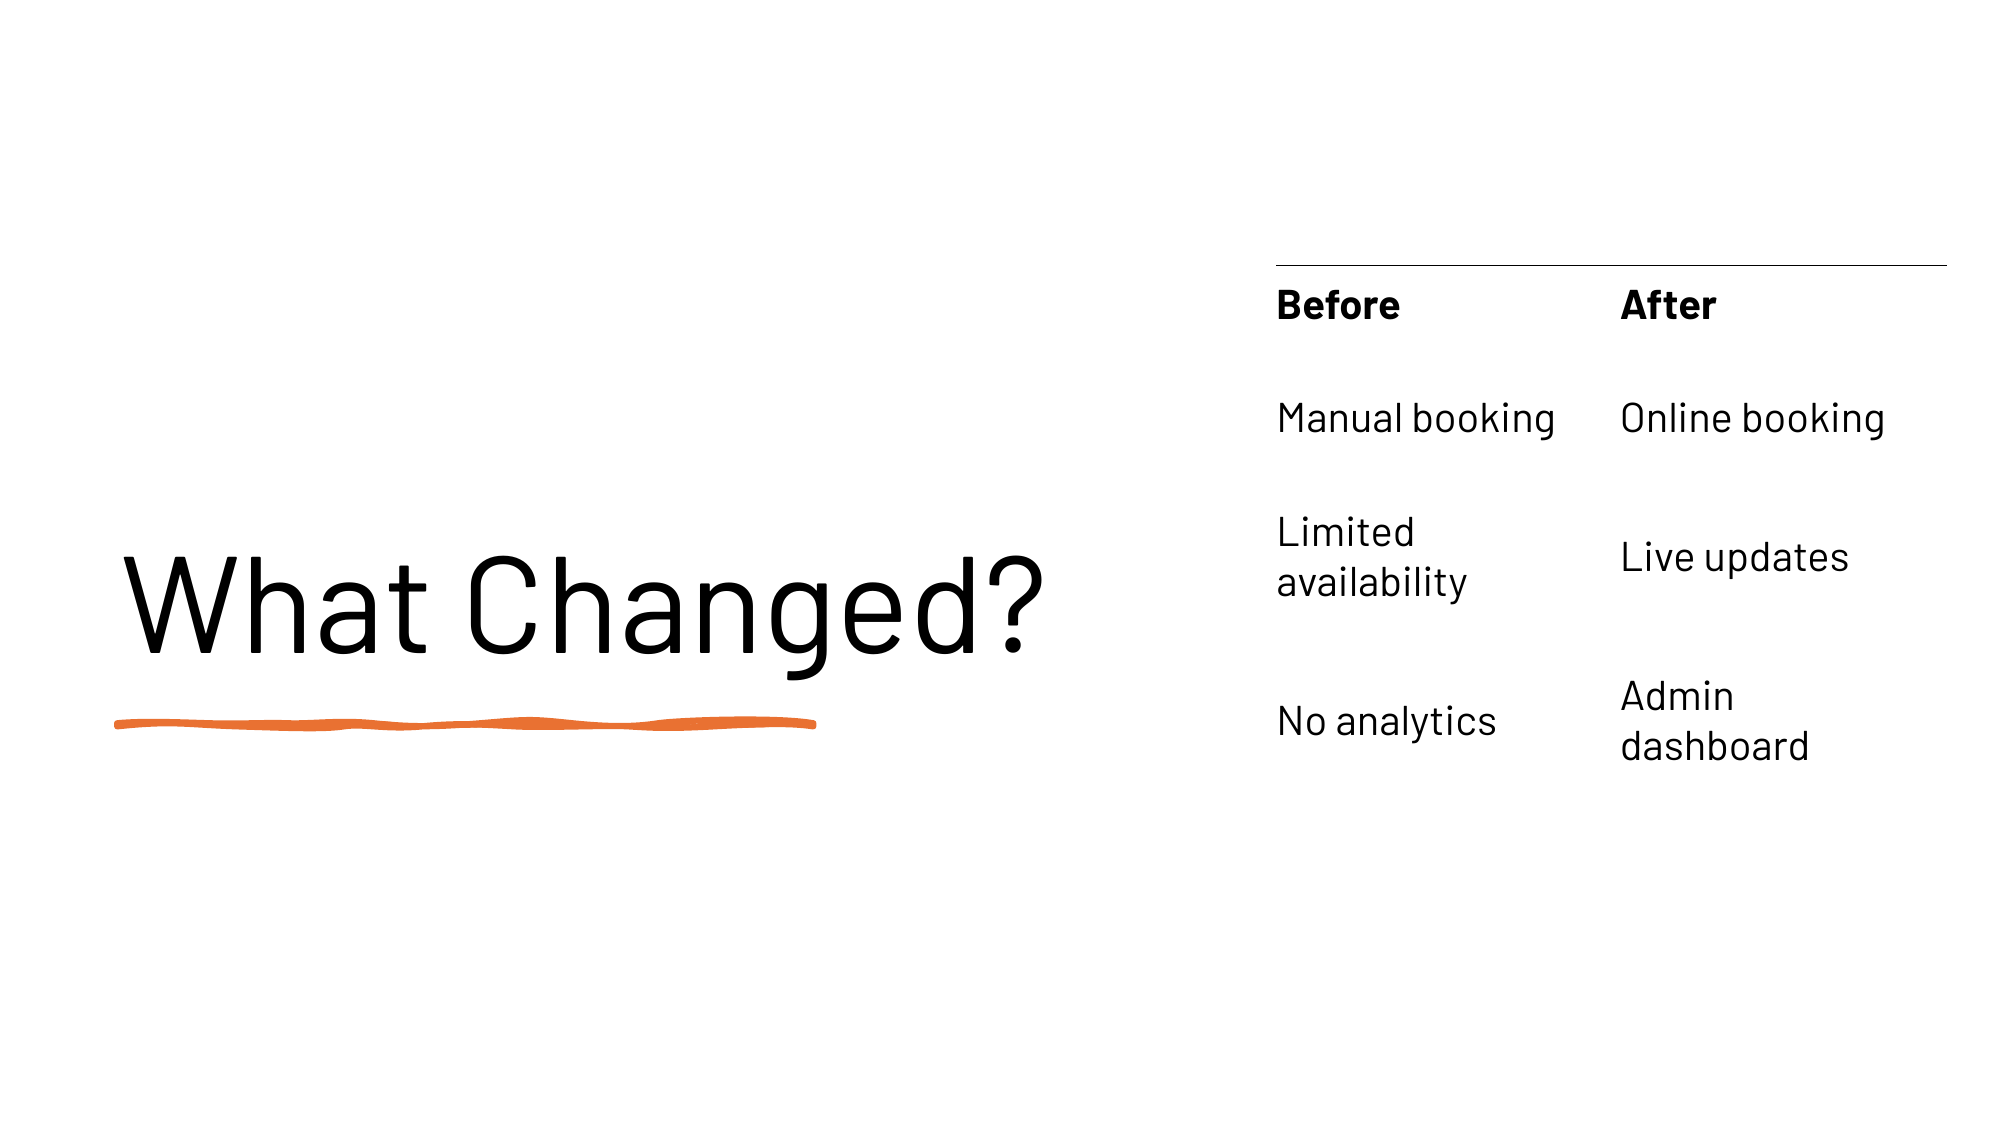

What Changed?
| Before | After |
| --- | --- |
| Manual booking | Online booking |
| Limited availability | Live updates |
| No analytics | Admin dashboard |